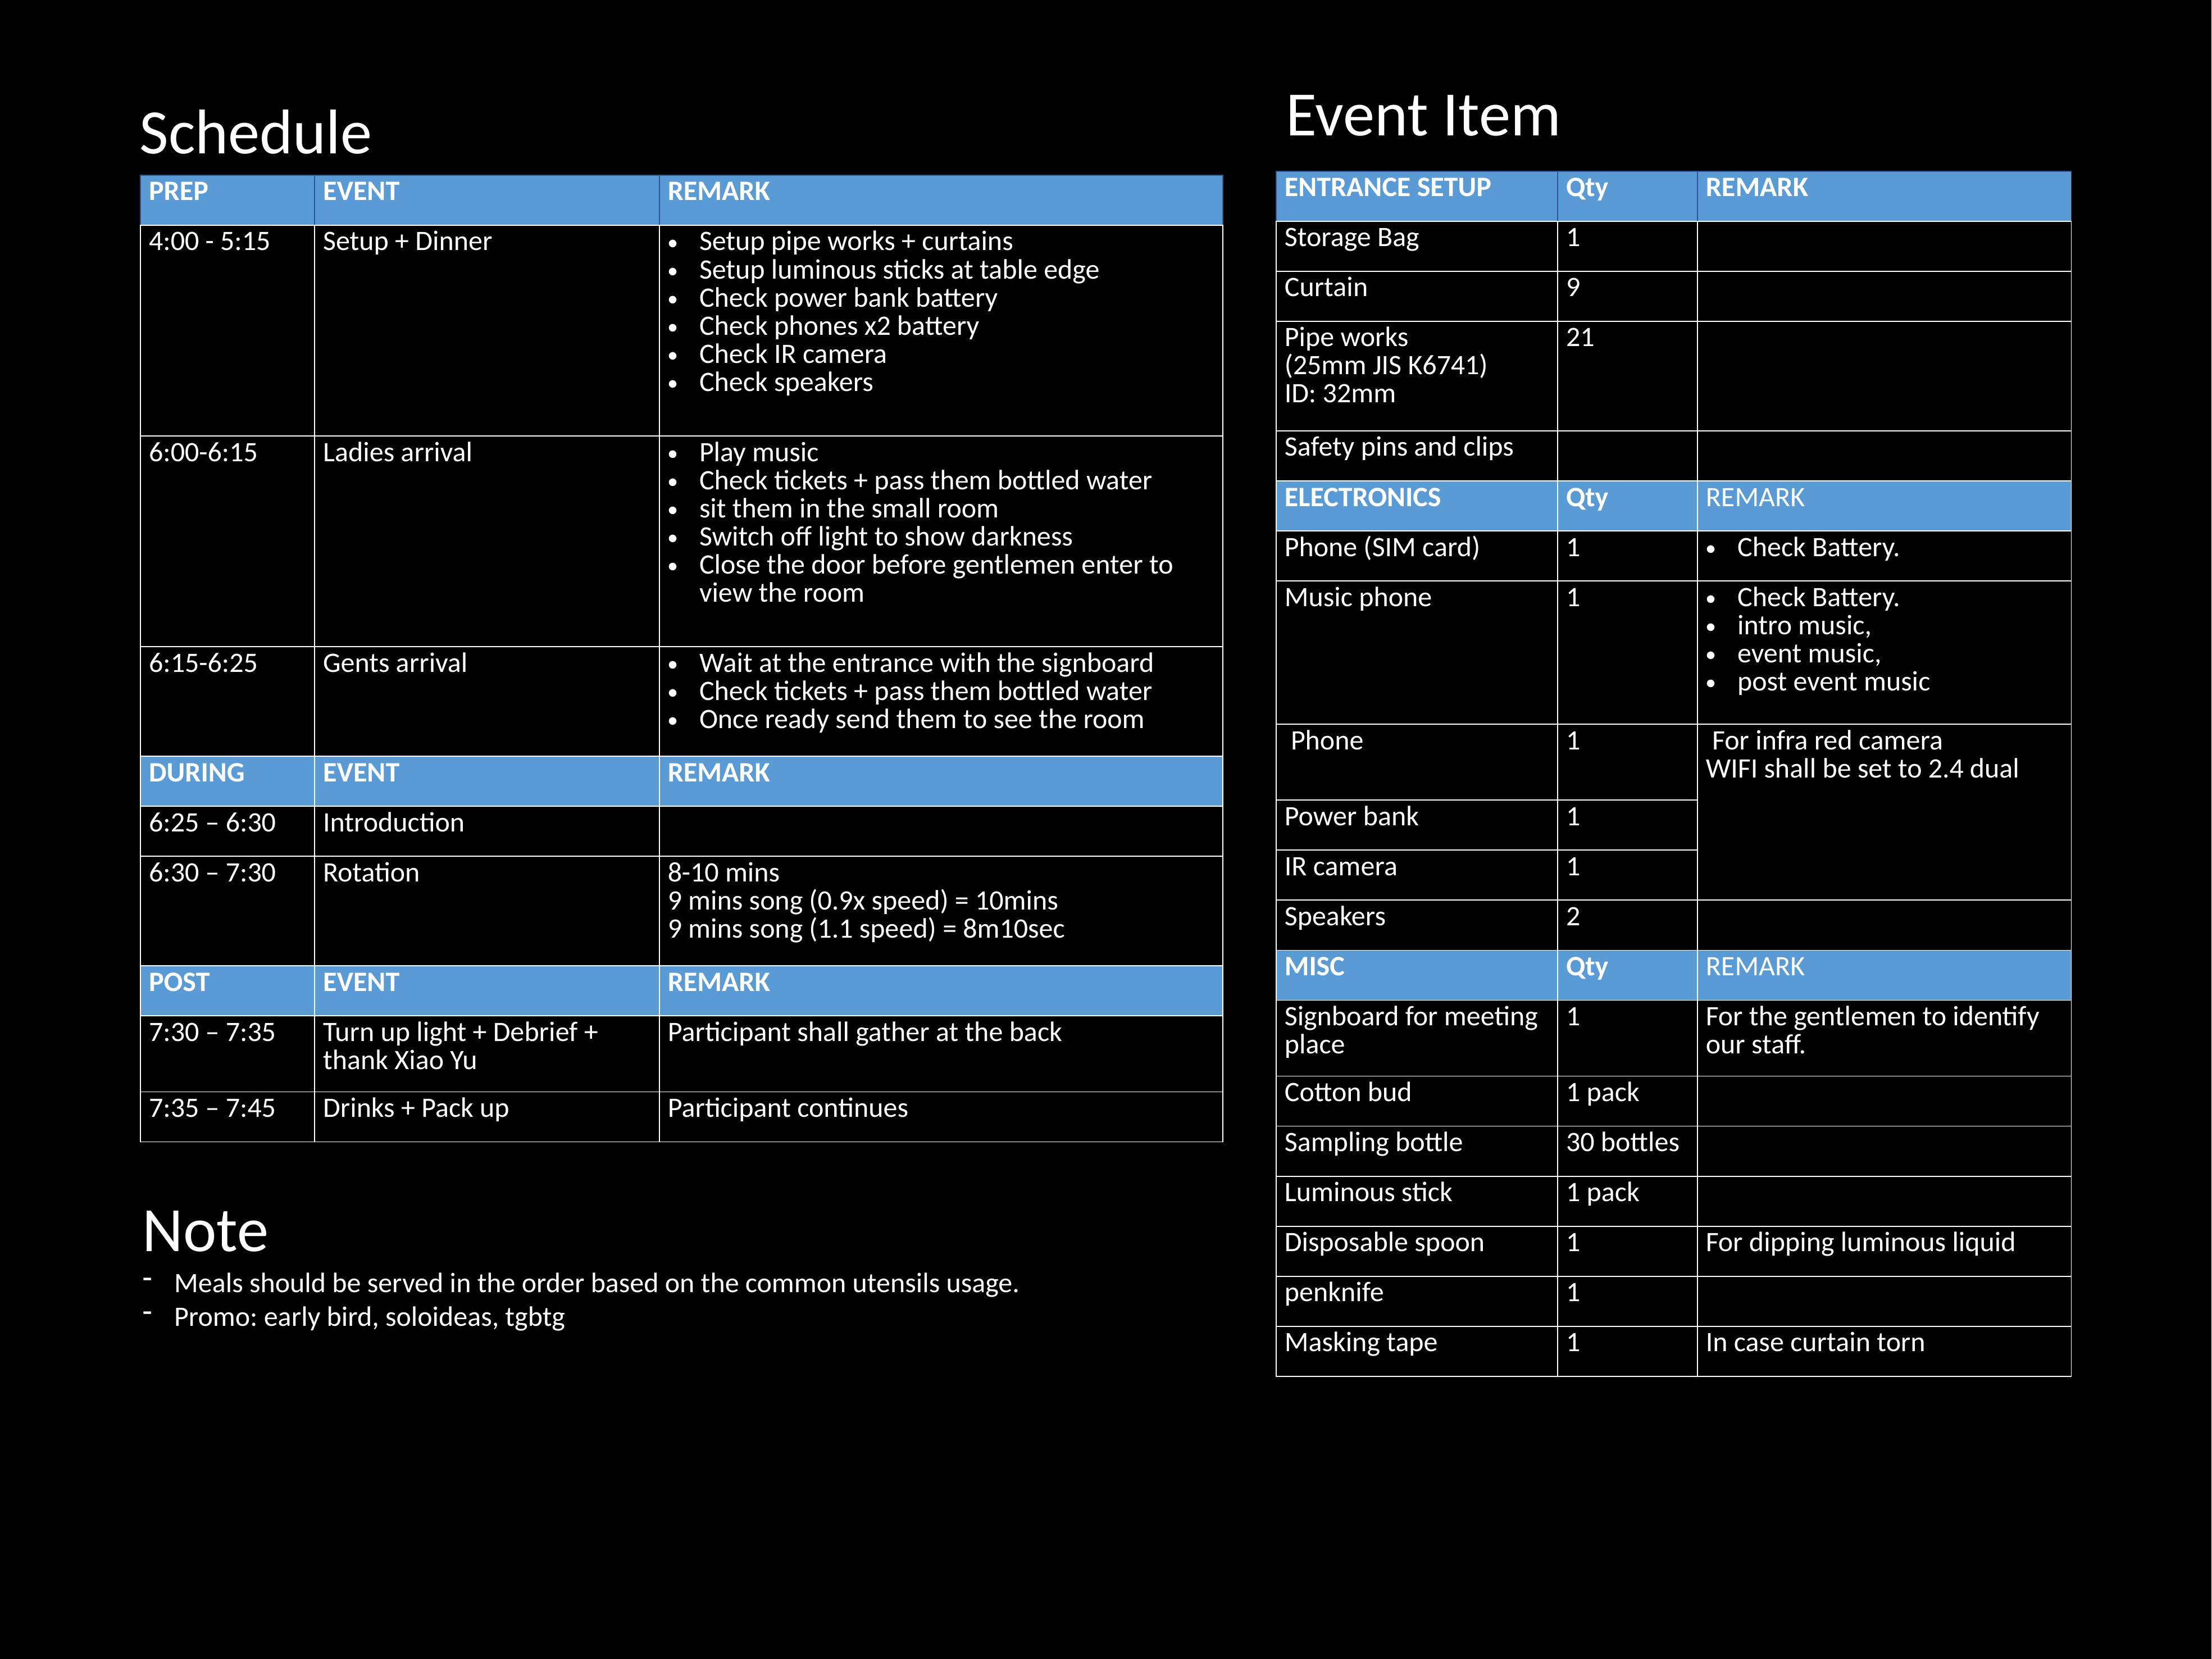

Event Item
Schedule
| ENTRANCE SETUP | Qty | REMARK |
| --- | --- | --- |
| Storage Bag | 1 |  |
| Curtain | 9 |  |
| Pipe works (25mm JIS K6741) ID: 32mm | 21 |  |
| Safety pins and clips |  |  |
| ELECTRONICS | Qty | REMARK |
| Phone (SIM card) | 1 | Check Battery. |
| Music phone | 1 | Check Battery. intro music, event music, post event music |
| Phone | 1 | For infra red camera WIFI shall be set to 2.4 dual |
| Power bank | 1 |  |
| IR camera | 1 |  |
| Speakers | 2 |  |
| MISC | Qty | REMARK |
| Signboard for meeting place | 1 | For the gentlemen to identify our staff. |
| Cotton bud | 1 pack |  |
| Sampling bottle | 30 bottles |  |
| Luminous stick | 1 pack |  |
| Disposable spoon | 1 | For dipping luminous liquid |
| penknife | 1 |  |
| Masking tape | 1 | In case curtain torn |
| PREP | EVENT | REMARK |
| --- | --- | --- |
| 4:00 - 5:15 | Setup + Dinner | Setup pipe works + curtains Setup luminous sticks at table edge Check power bank battery Check phones x2 battery Check IR camera Check speakers |
| 6:00-6:15 | Ladies arrival | Play music Check tickets + pass them bottled water sit them in the small room Switch off light to show darkness Close the door before gentlemen enter to view the room |
| 6:15-6:25 | Gents arrival | Wait at the entrance with the signboard Check tickets + pass them bottled water Once ready send them to see the room |
| DURING | EVENT | REMARK |
| 6:25 – 6:30 | Introduction |  |
| 6:30 – 7:30 | Rotation | 8-10 mins 9 mins song (0.9x speed) = 10mins 9 mins song (1.1 speed) = 8m10sec |
| POST | EVENT | REMARK |
| 7:30 – 7:35 | Turn up light + Debrief + thank Xiao Yu | Participant shall gather at the back |
| 7:35 – 7:45 | Drinks + Pack up | Participant continues |
Note
Meals should be served in the order based on the common utensils usage.
Promo: early bird, soloideas, tgbtg